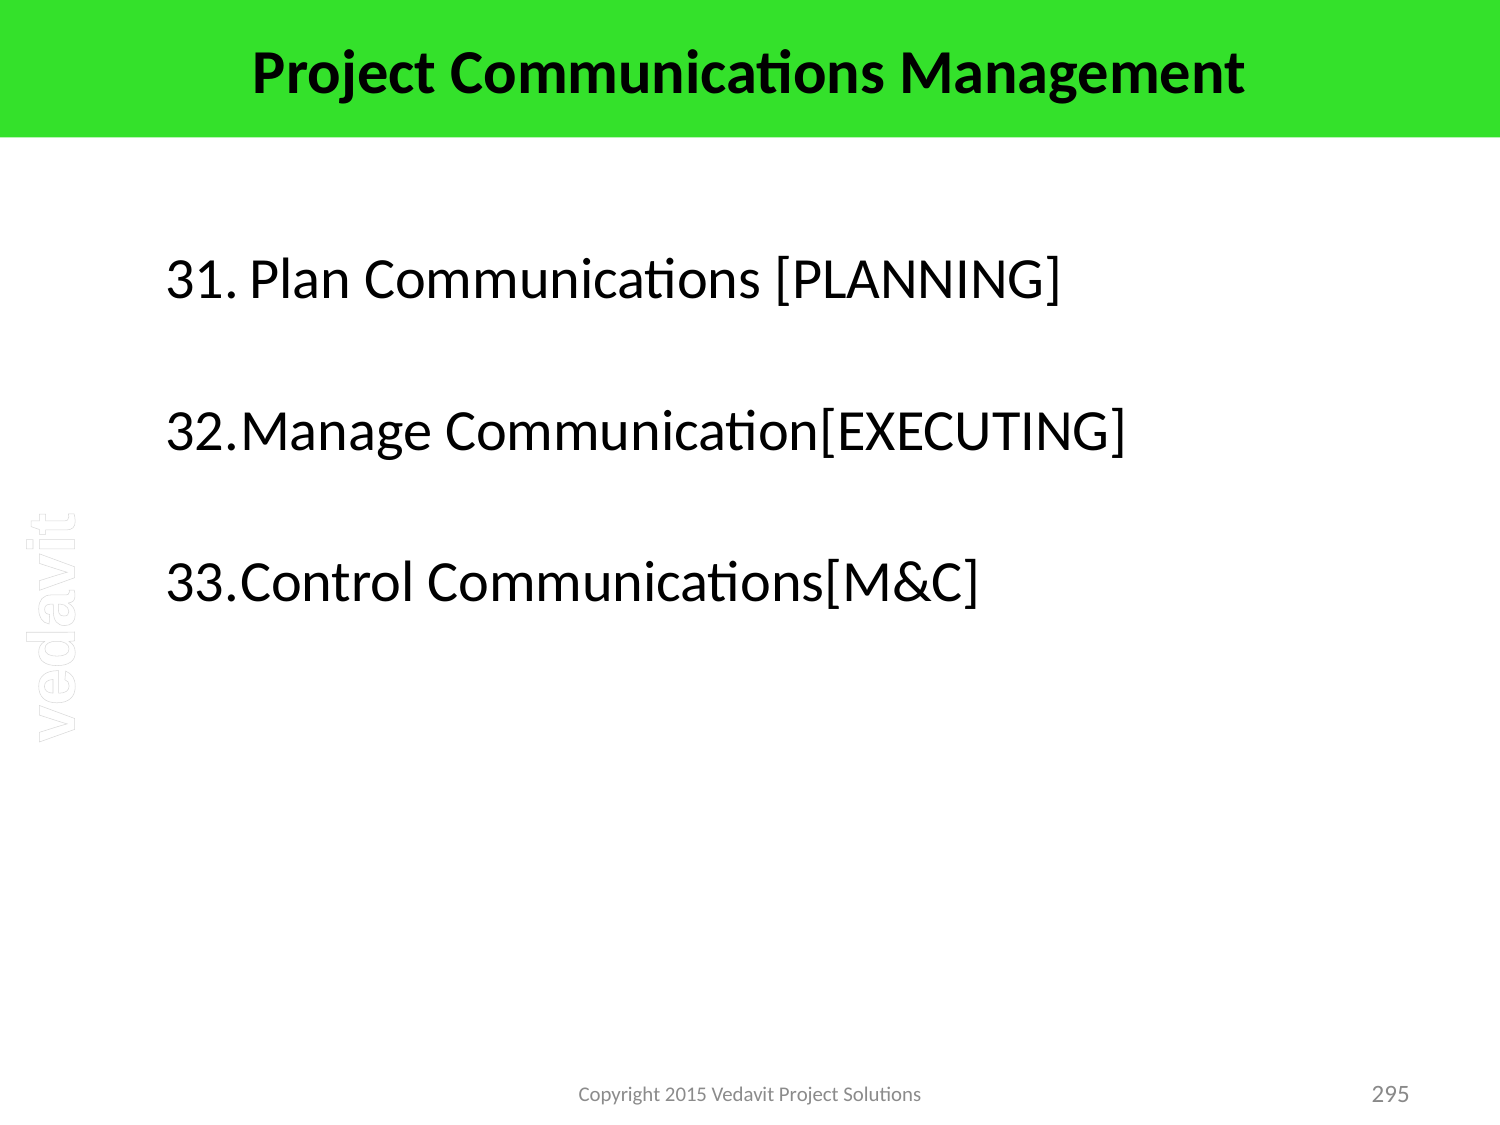

# Project Communications Management
Plan Communications [PLANNING]
Manage Communication[EXECUTING]
Control Communications[M&C]
Copyright 2015 Vedavit Project Solutions
295